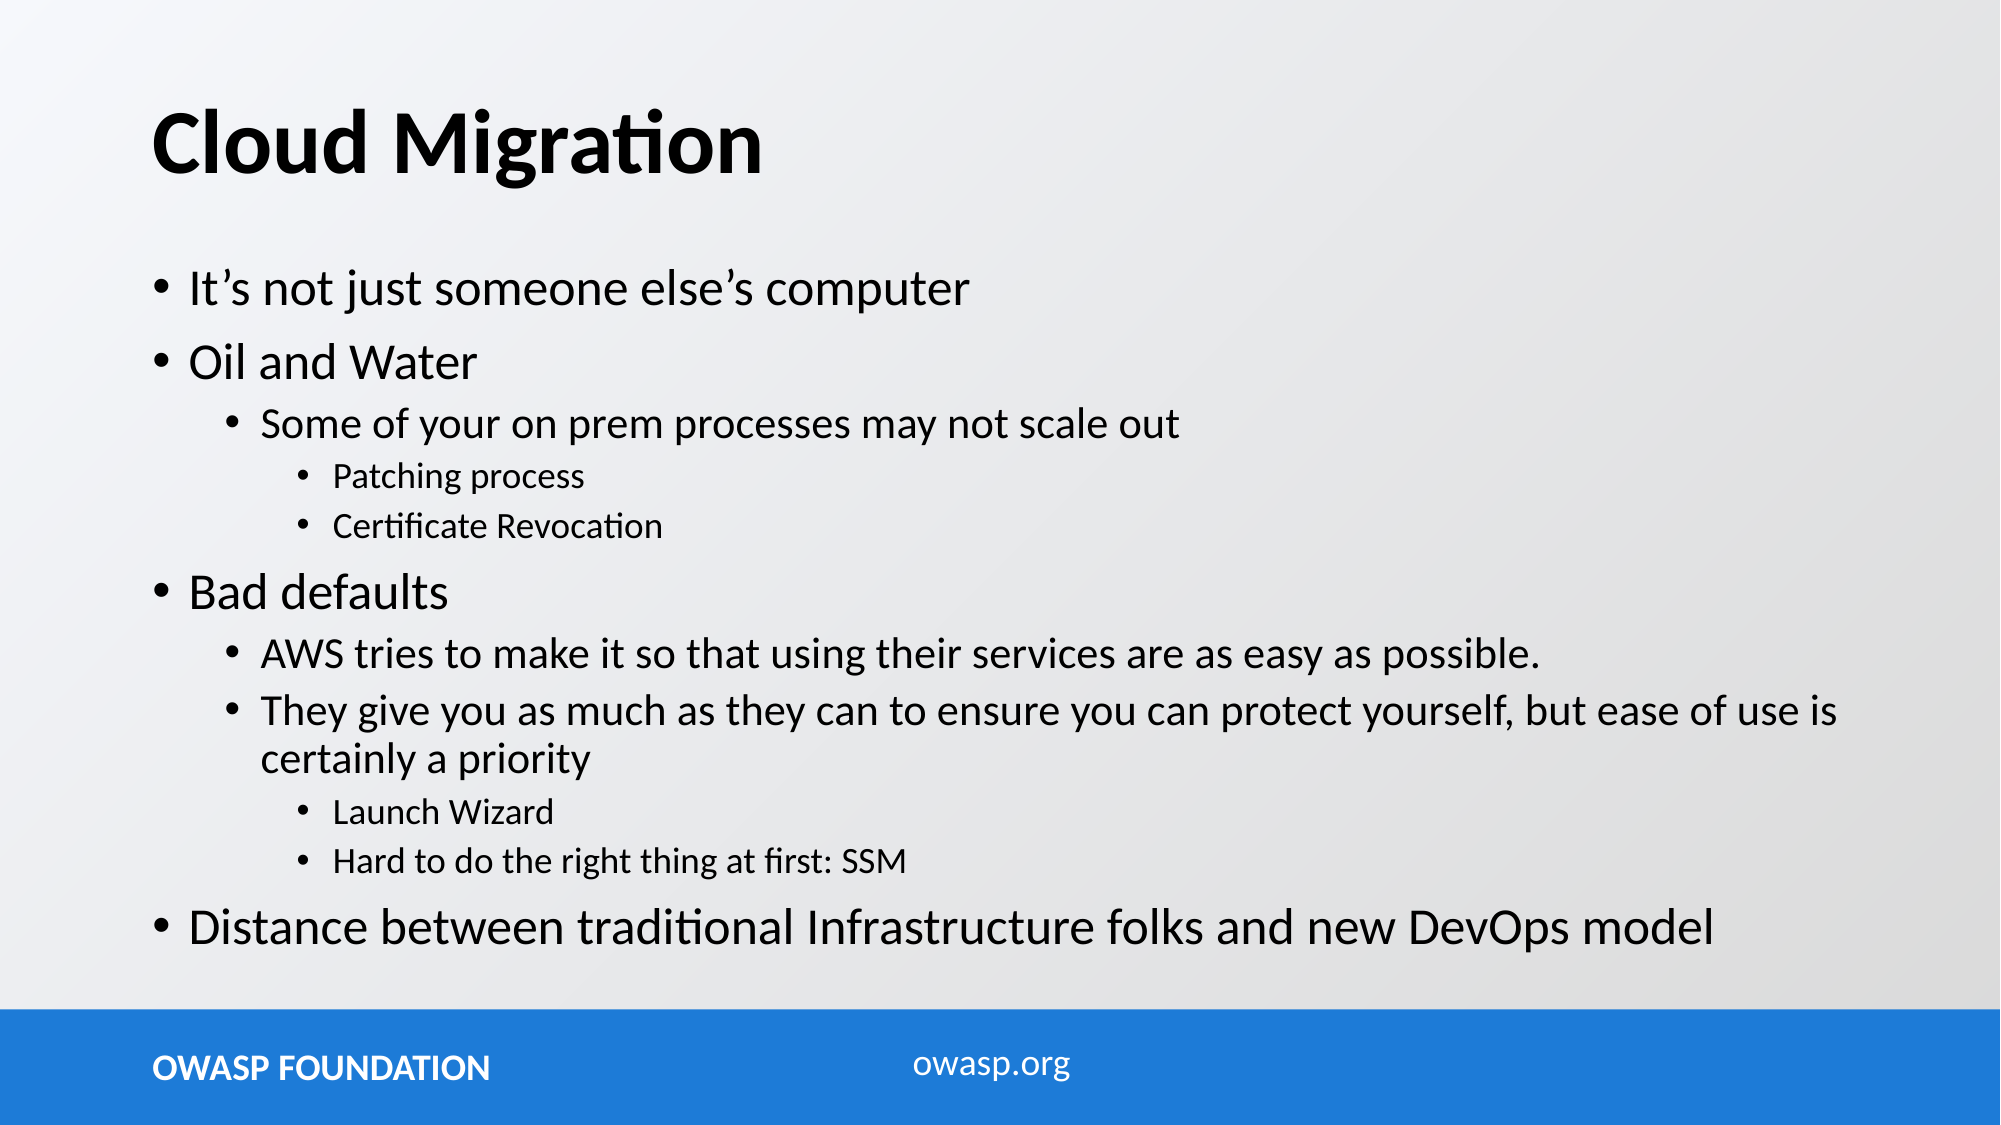

# Cloud Migration
It’s not just someone else’s computer
Oil and Water
Some of your on prem processes may not scale out
Patching process
Certificate Revocation
Bad defaults
AWS tries to make it so that using their services are as easy as possible.
They give you as much as they can to ensure you can protect yourself, but ease of use is certainly a priority
Launch Wizard
Hard to do the right thing at first: SSM
Distance between traditional Infrastructure folks and new DevOps model